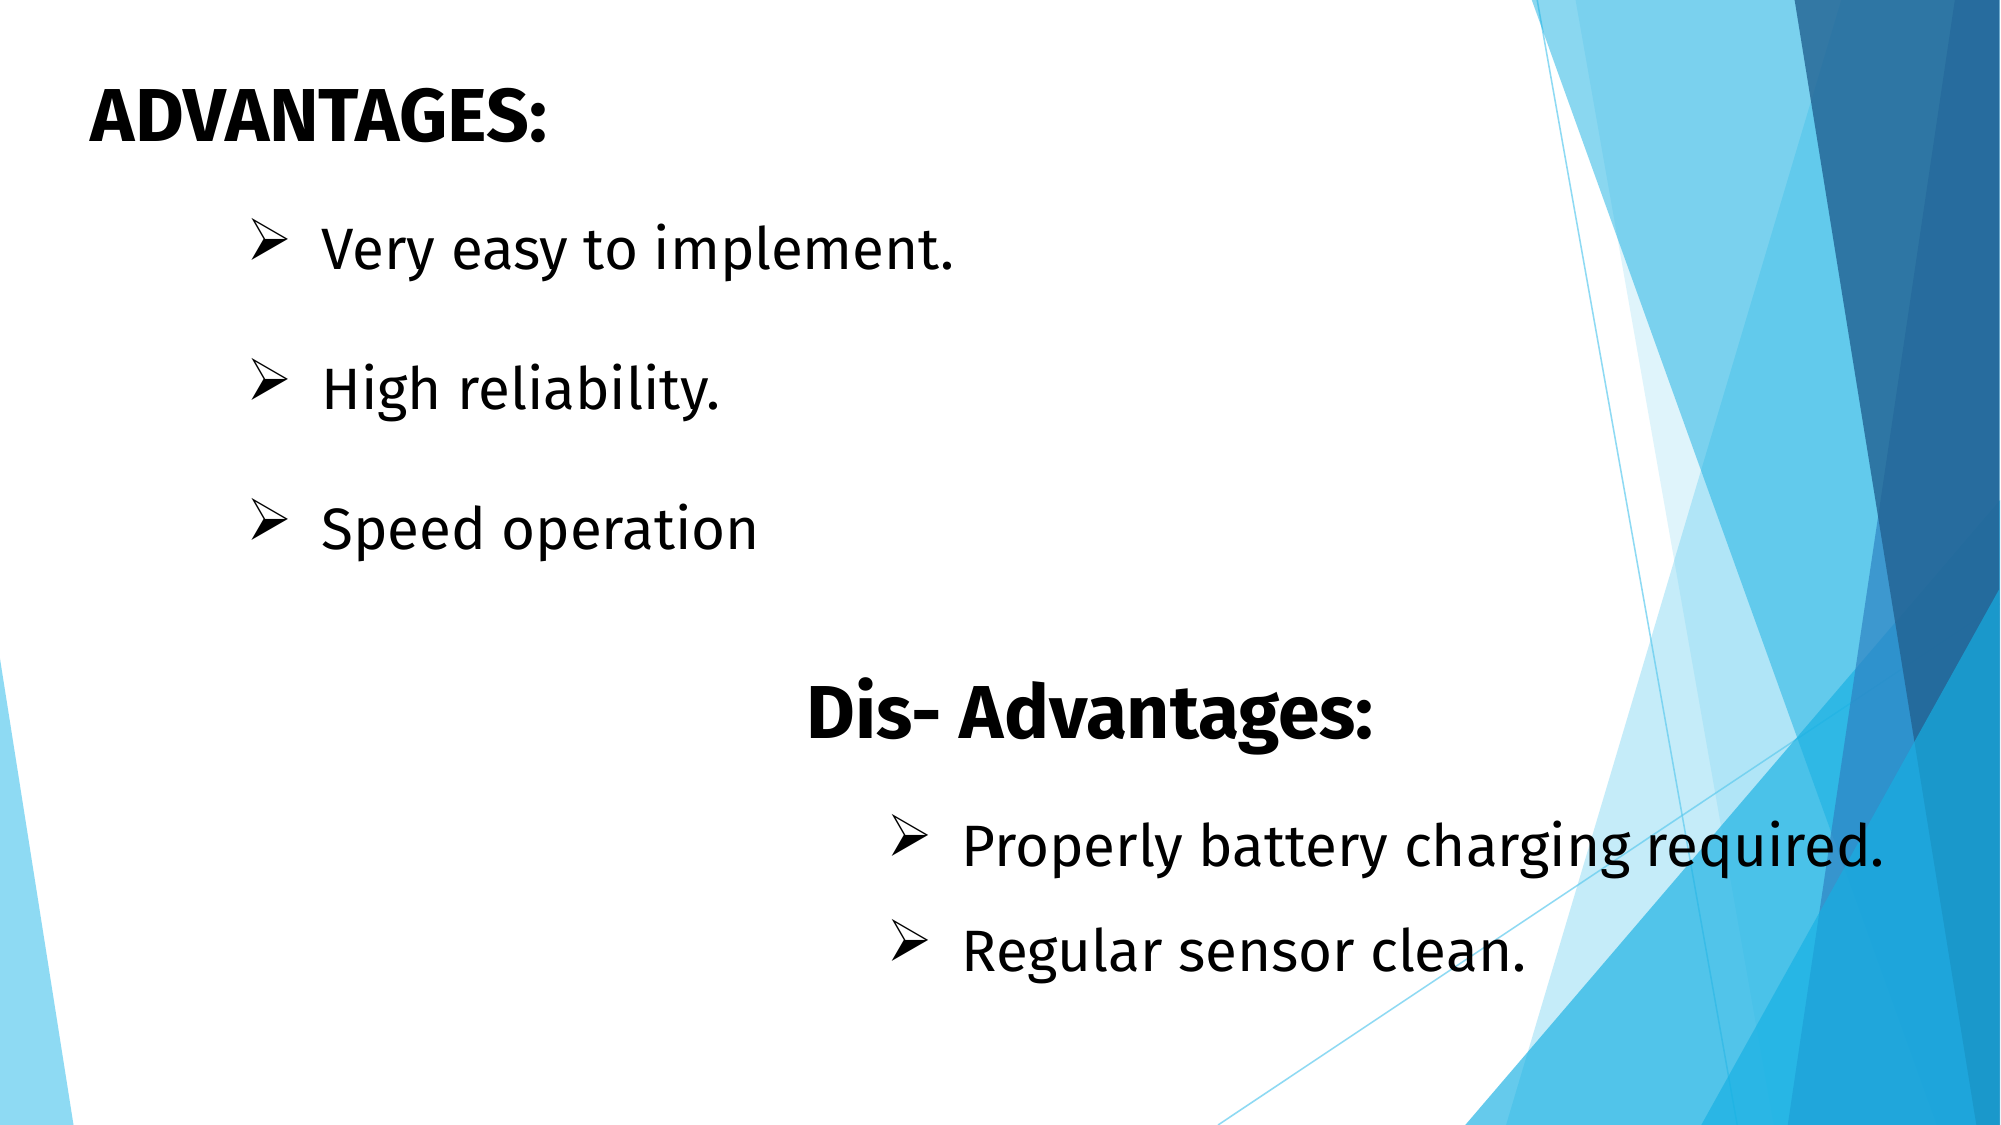

ADVANTAGES:
Very easy to implement.

High reliability.

Speed operation
Dis- Advantages:
Properly battery charging required.

Regular sensor clean.